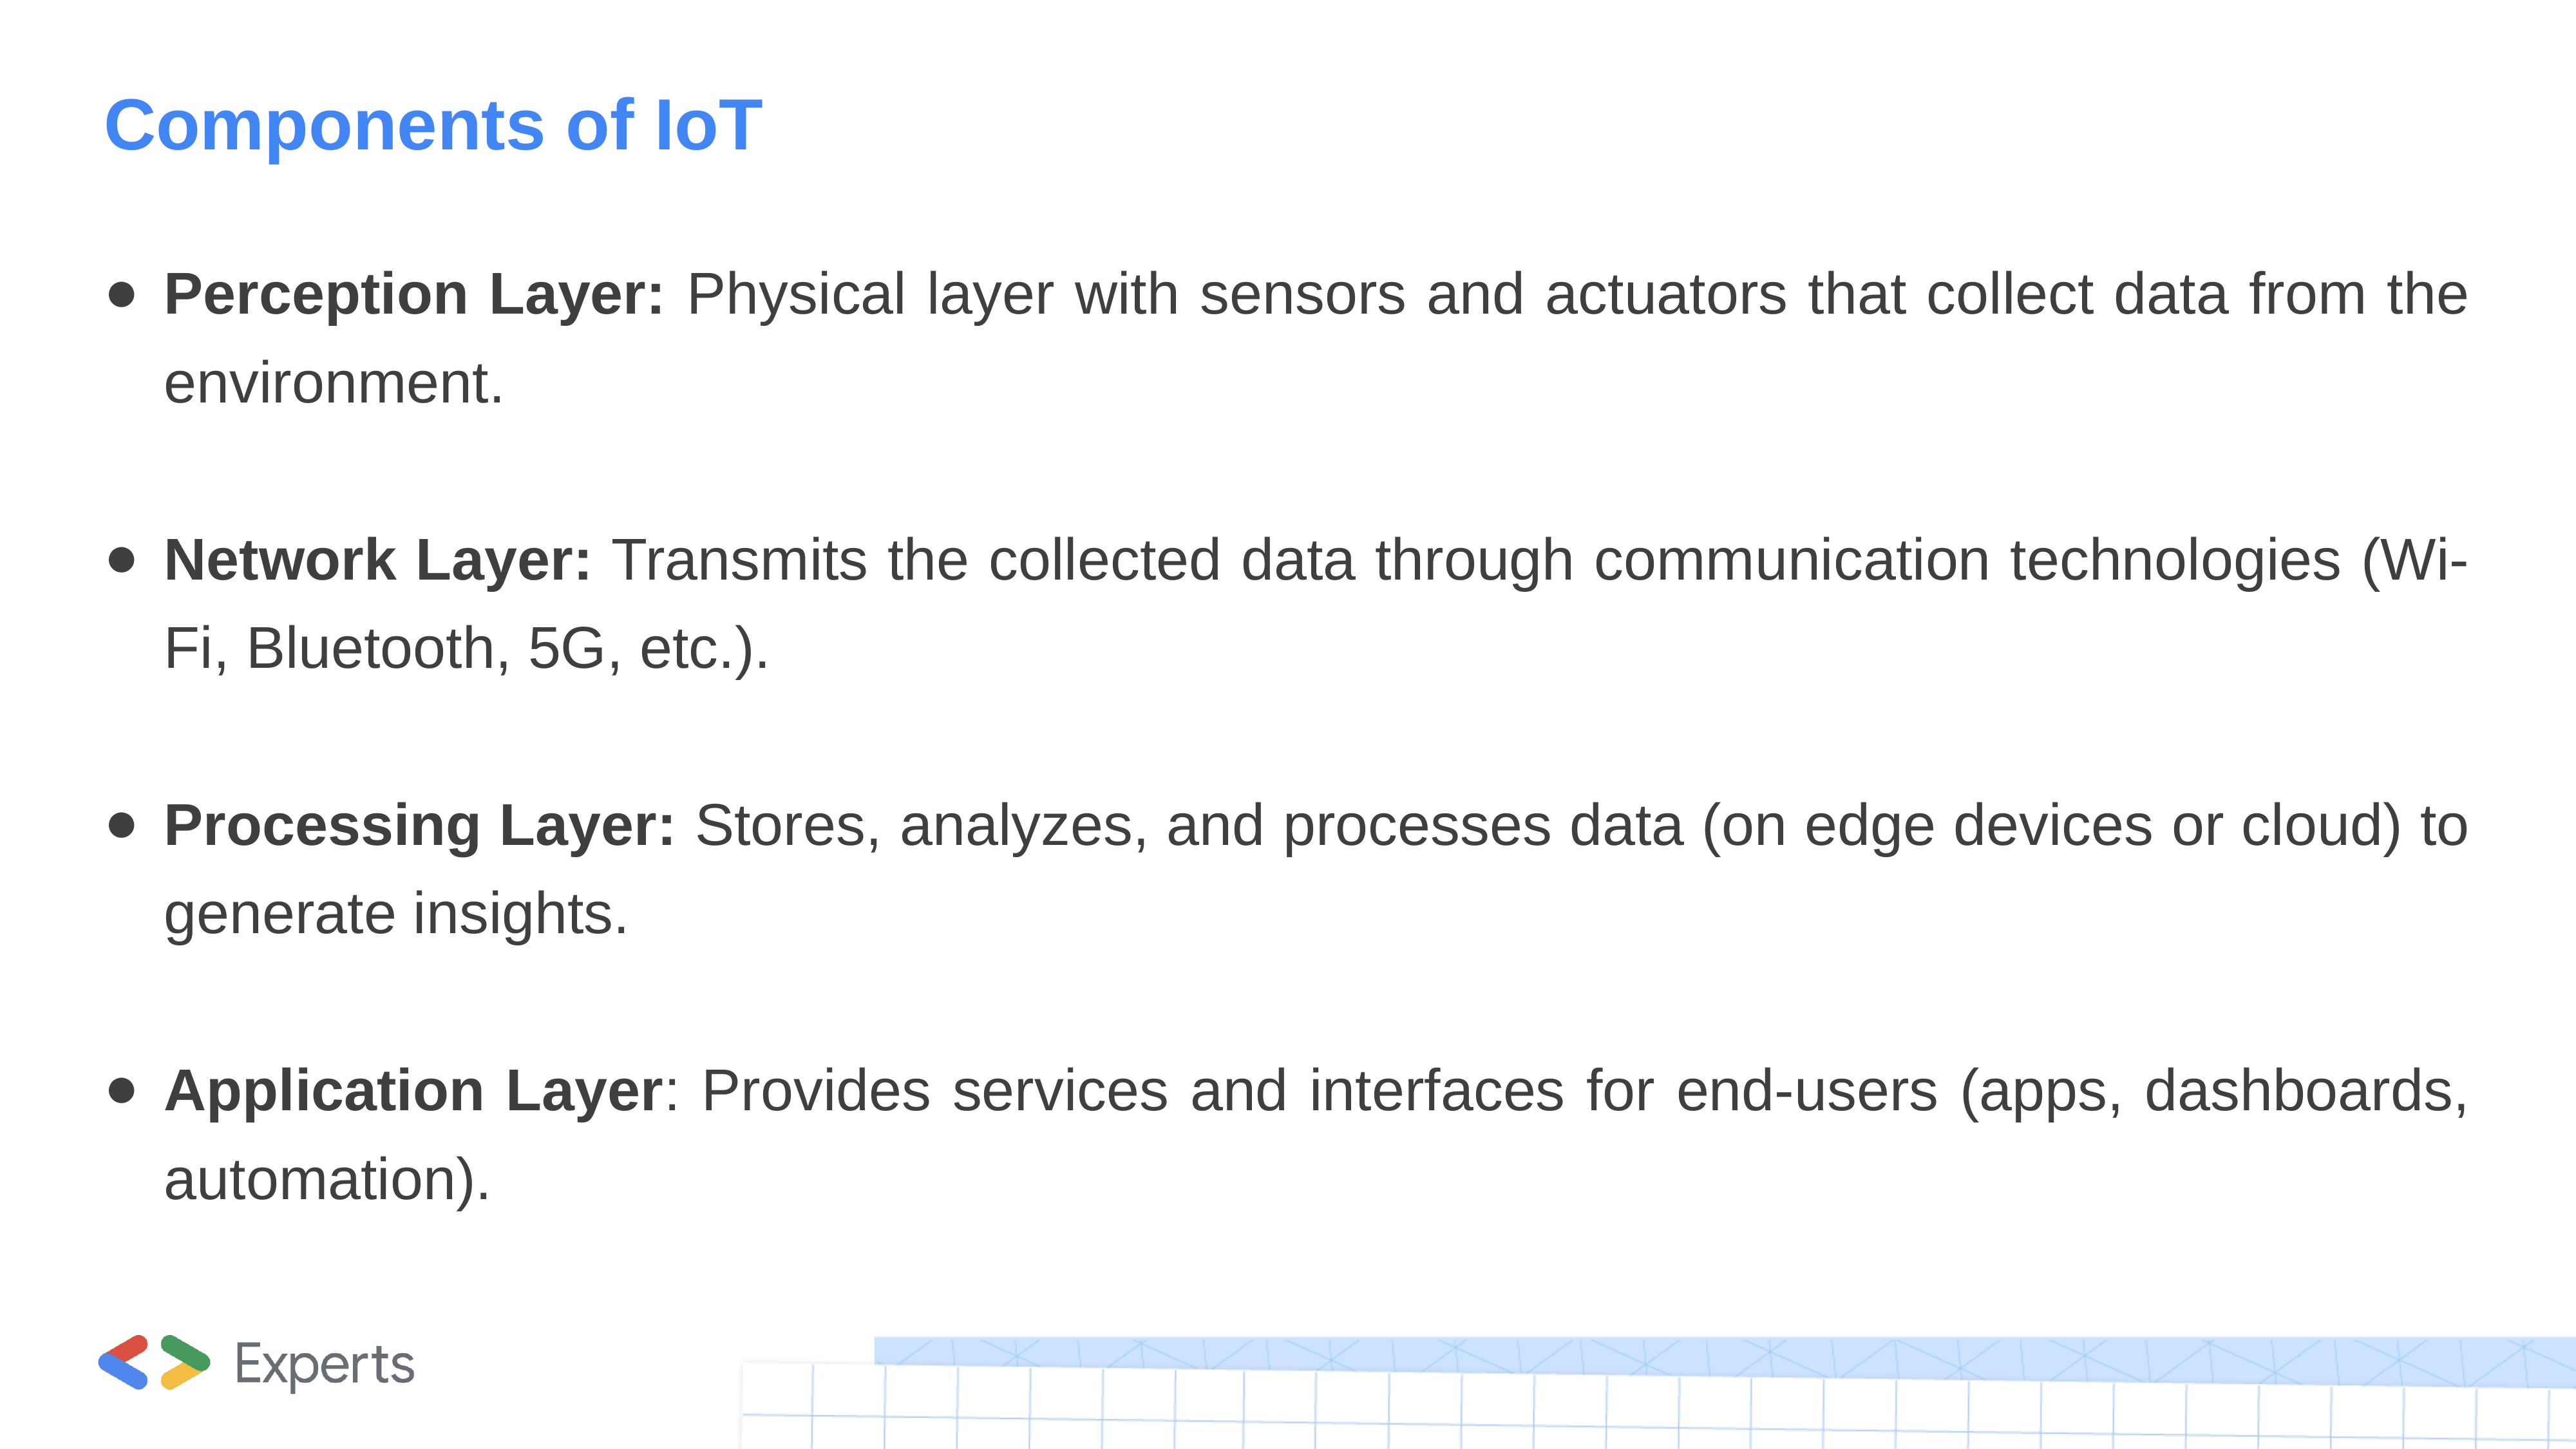

# Components of IoT
Perception Layer: Physical layer with sensors and actuators that collect data from the environment.

Network Layer: Transmits the collected data through communication technologies (Wi-Fi, Bluetooth, 5G, etc.).

Processing Layer: Stores, analyzes, and processes data (on edge devices or cloud) to generate insights.

Application Layer: Provides services and interfaces for end-users (apps, dashboards, automation).